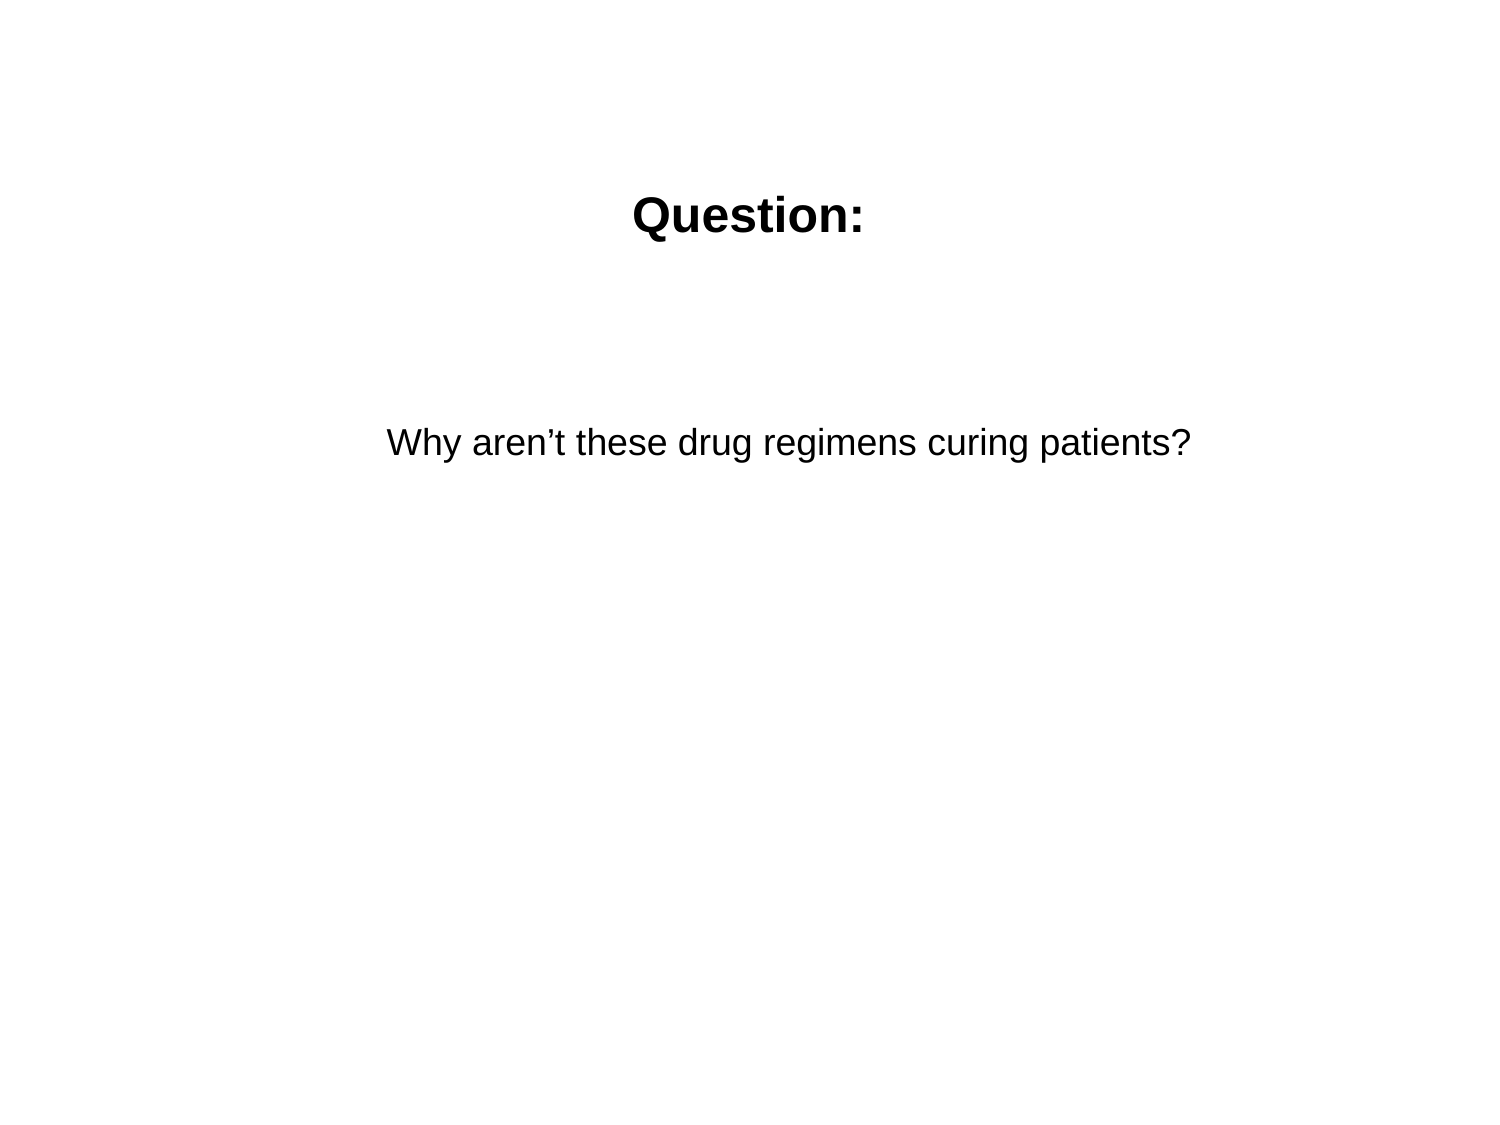

Question:
Why aren’t these drug regimens curing patients?